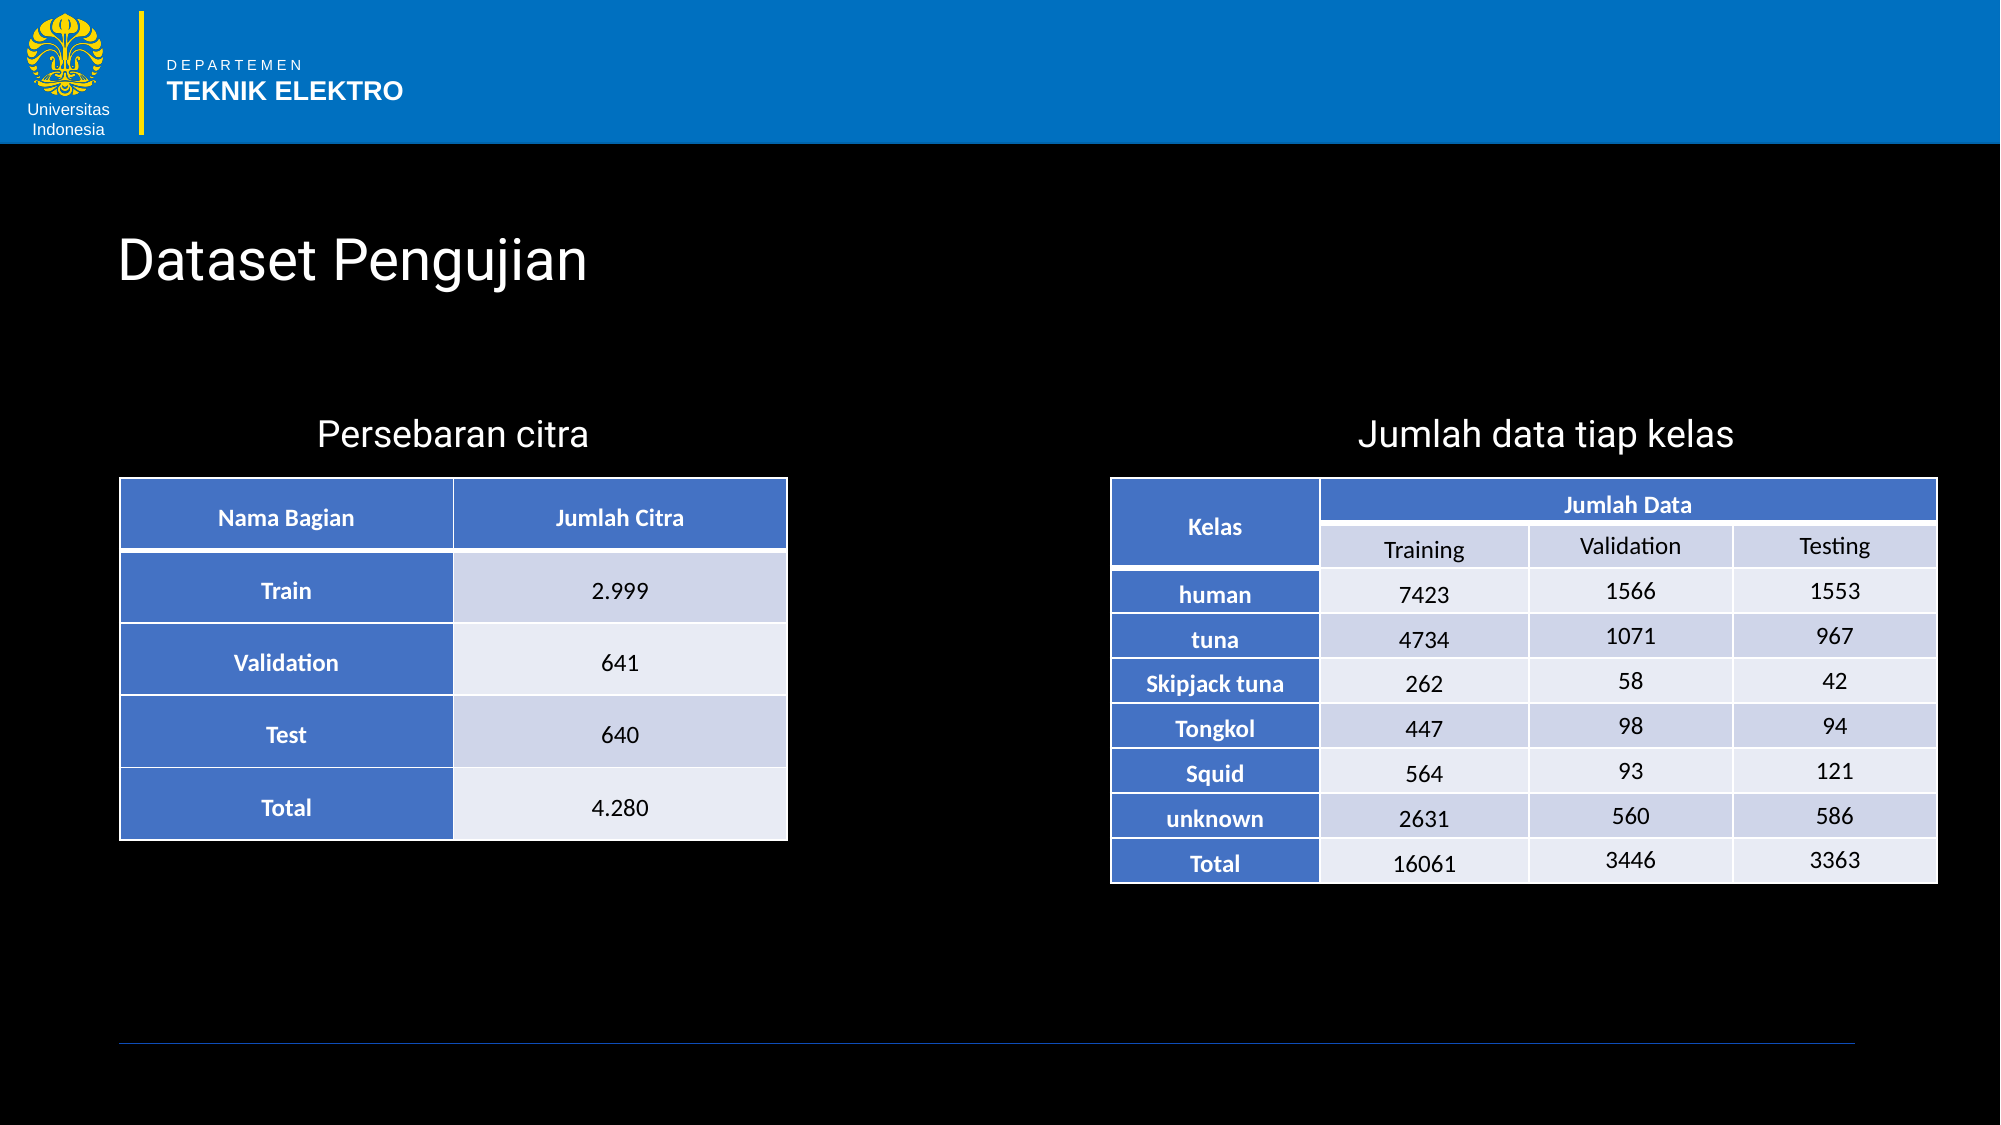

Dataset Pengujian
Persebaran citra
Jumlah data tiap kelas
| Nama Bagian | Jumlah Citra |
| --- | --- |
| Train | 2.999 |
| Validation | 641 |
| Test | 640 |
| Total | 4.280 |
| Kelas | Jumlah Data |  |  |
| --- | --- | --- | --- |
|  | Training | Validation | Testing |
| human | 7423 | 1566 | 1553 |
| tuna | 4734 | 1071 | 967 |
| Skipjack tuna | 262 | 58 | 42 |
| Tongkol | 447 | 98 | 94 |
| Squid | 564 | 93 | 121 |
| unknown | 2631 | 560 | 586 |
| Total | 16061 | 3446 | 3363 |